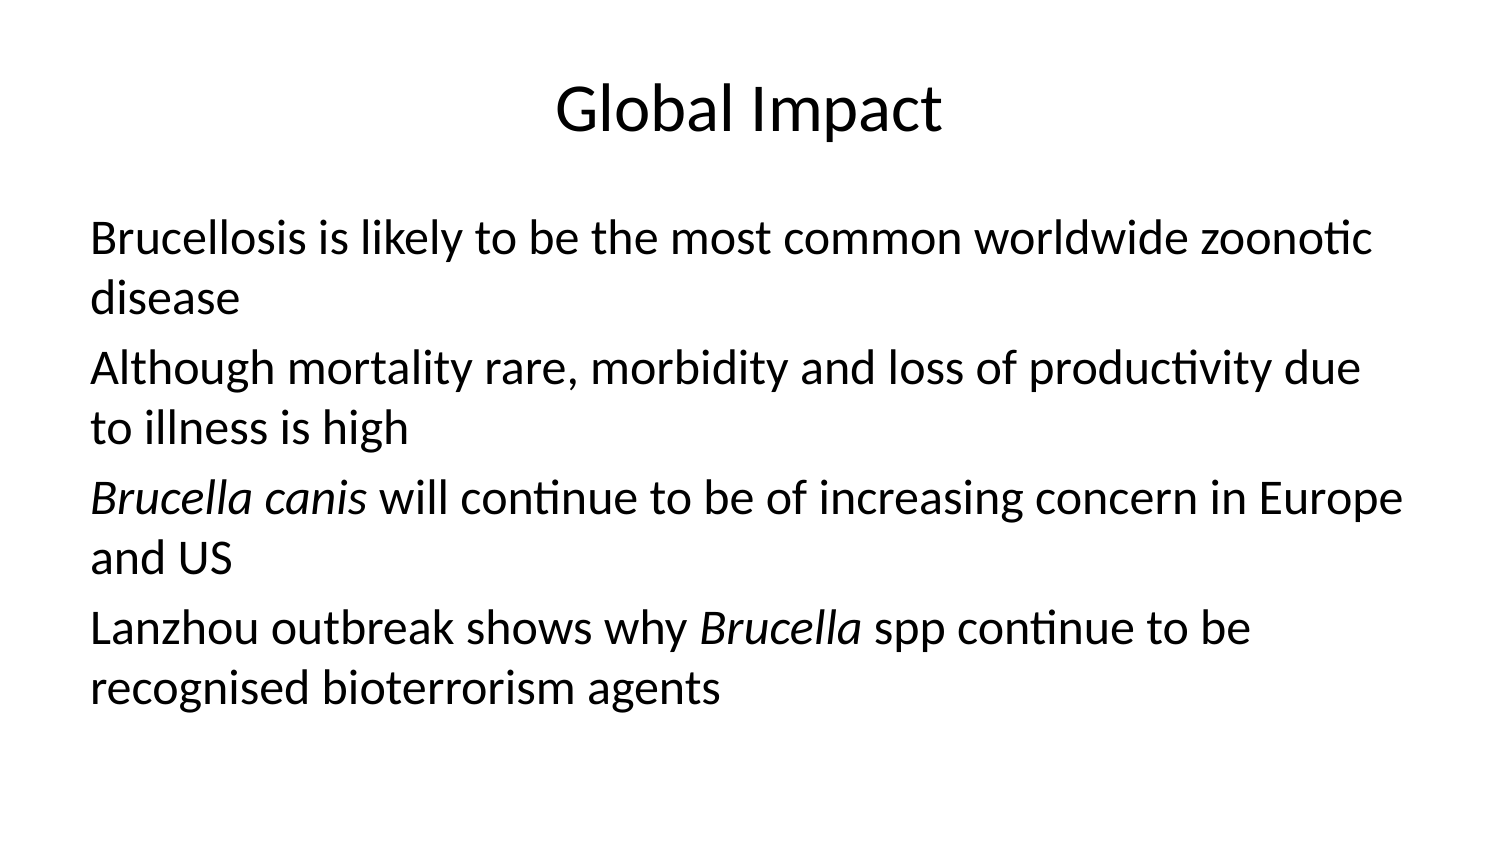

# Global Impact
Brucellosis is likely to be the most common worldwide zoonotic disease
Although mortality rare, morbidity and loss of productivity due to illness is high
Brucella canis will continue to be of increasing concern in Europe and US
Lanzhou outbreak shows why Brucella spp continue to be recognised bioterrorism agents